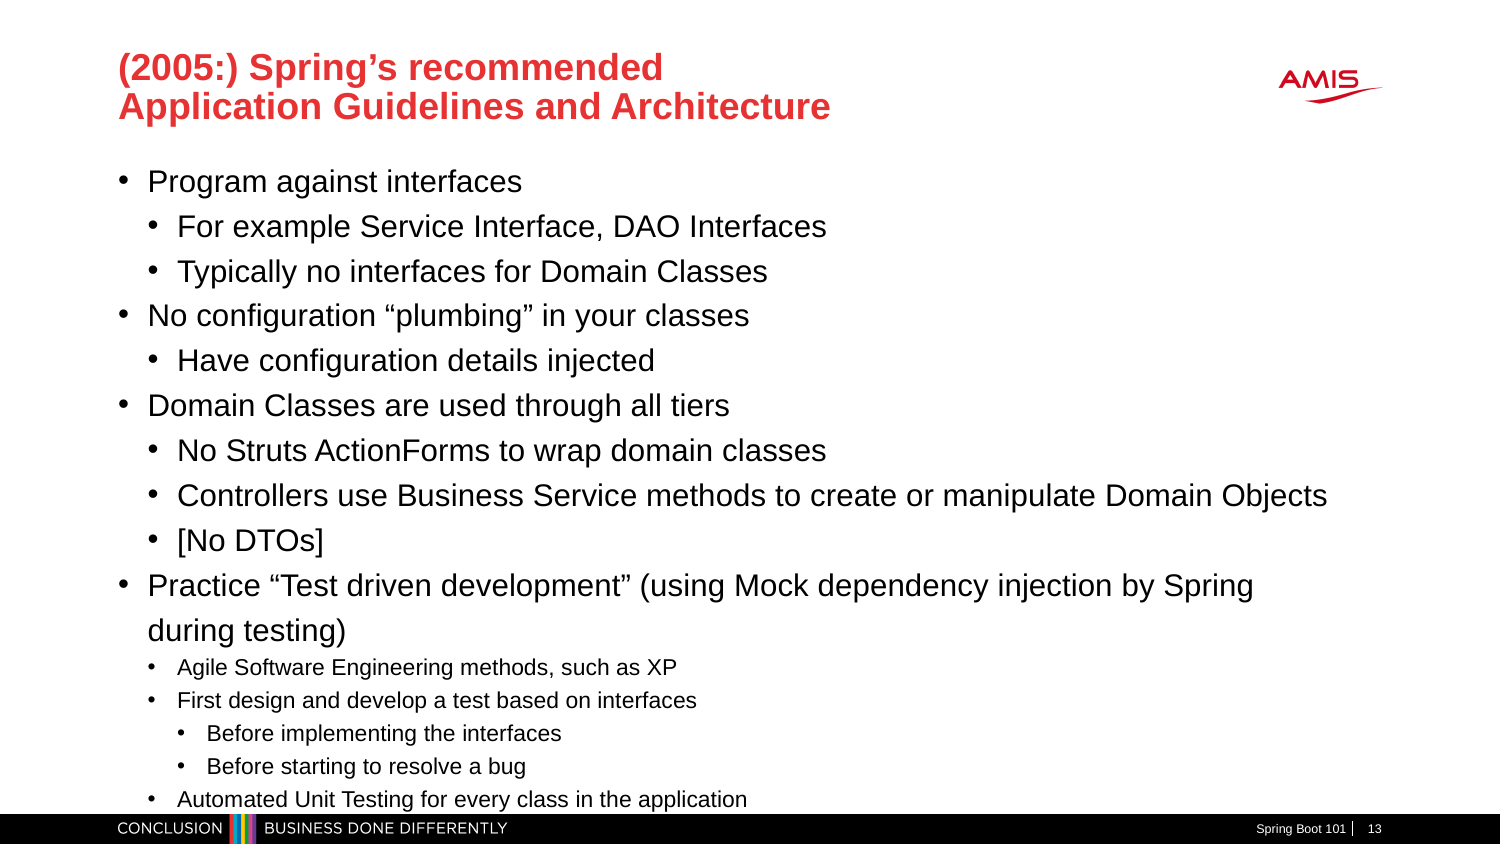

# (2005:) Spring’s recommended Application Guidelines and Architecture
Program against interfaces
For example Service Interface, DAO Interfaces
Typically no interfaces for Domain Classes
No configuration “plumbing” in your classes
Have configuration details injected
Domain Classes are used through all tiers
No Struts ActionForms to wrap domain classes
Controllers use Business Service methods to create or manipulate Domain Objects
[No DTOs]
Practice “Test driven development” (using Mock dependency injection by Spring during testing)
Agile Software Engineering methods, such as XP
First design and develop a test based on interfaces
Before implementing the interfaces
Before starting to resolve a bug
Automated Unit Testing for every class in the application

Spring Boot 101
13